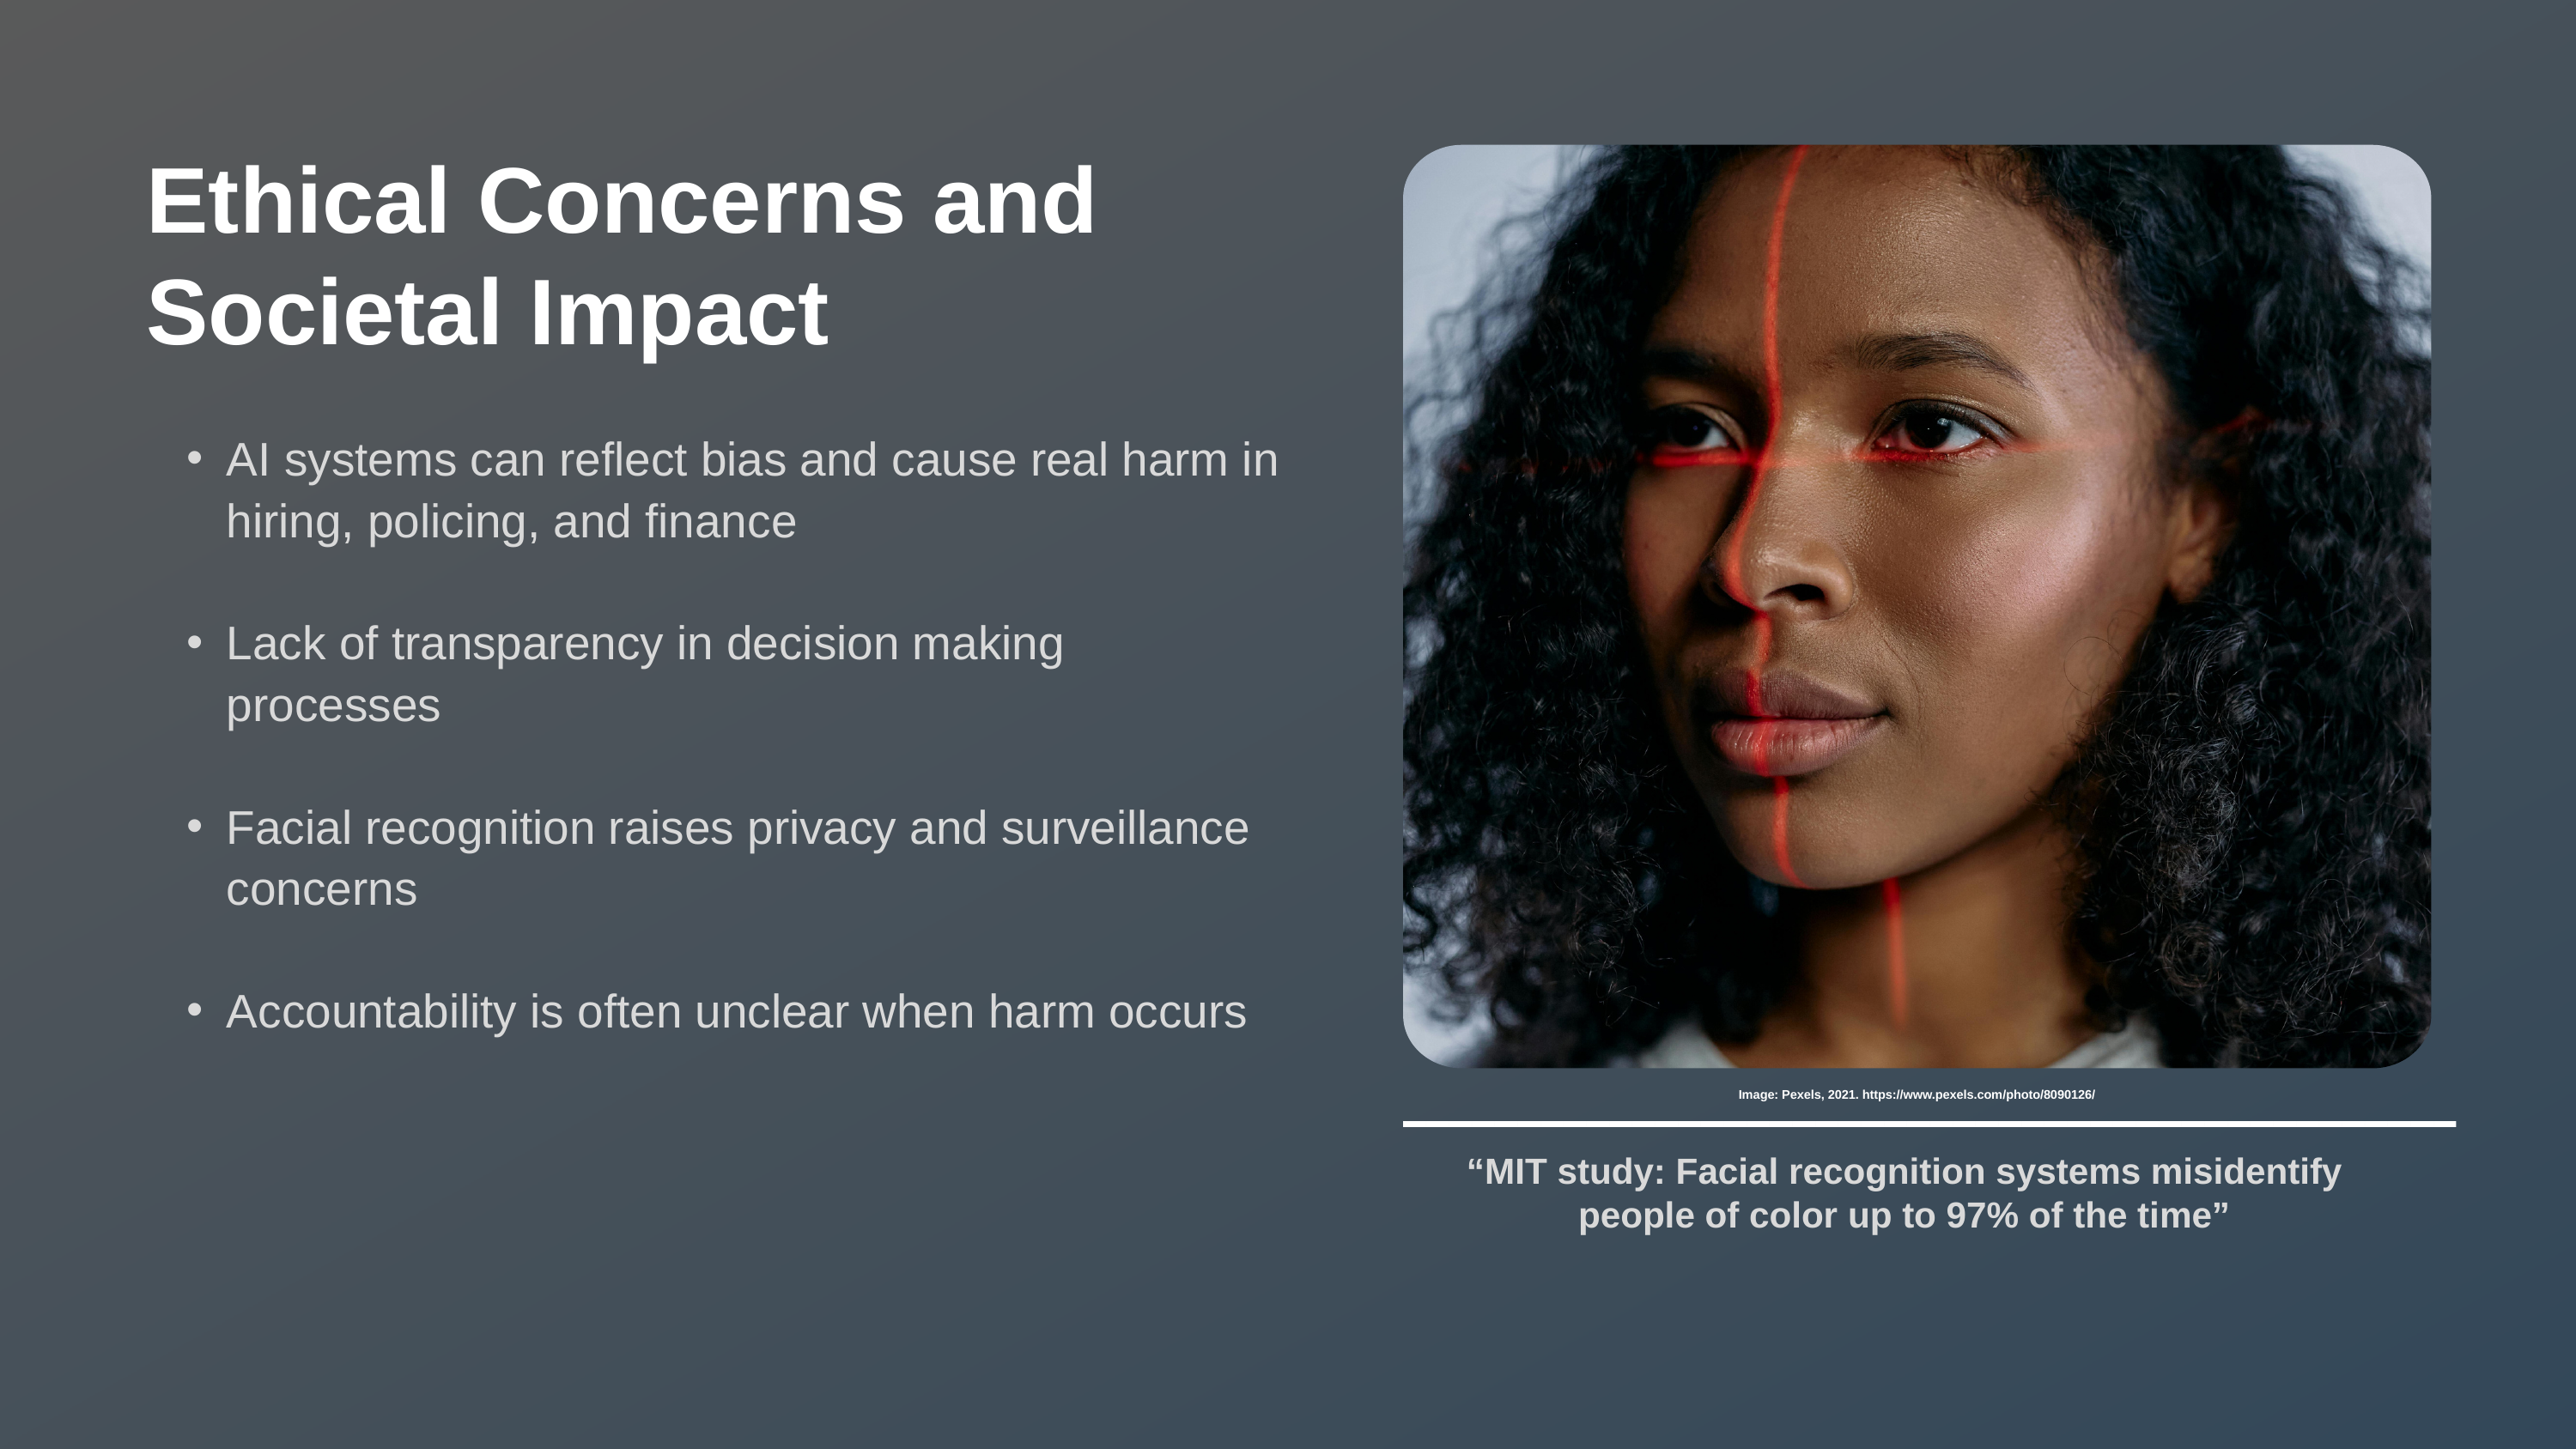

Ethical Concerns and Societal Impact
AI systems can reflect bias and cause real harm in hiring, policing, and finance

Lack of transparency in decision making processes

Facial recognition raises privacy and surveillance concerns

Accountability is often unclear when harm occurs

Image: Pexels, 2021. https://www.pexels.com/photo/8090126/

“MIT study: Facial recognition systems misidentify people of color up to 97% of the time”